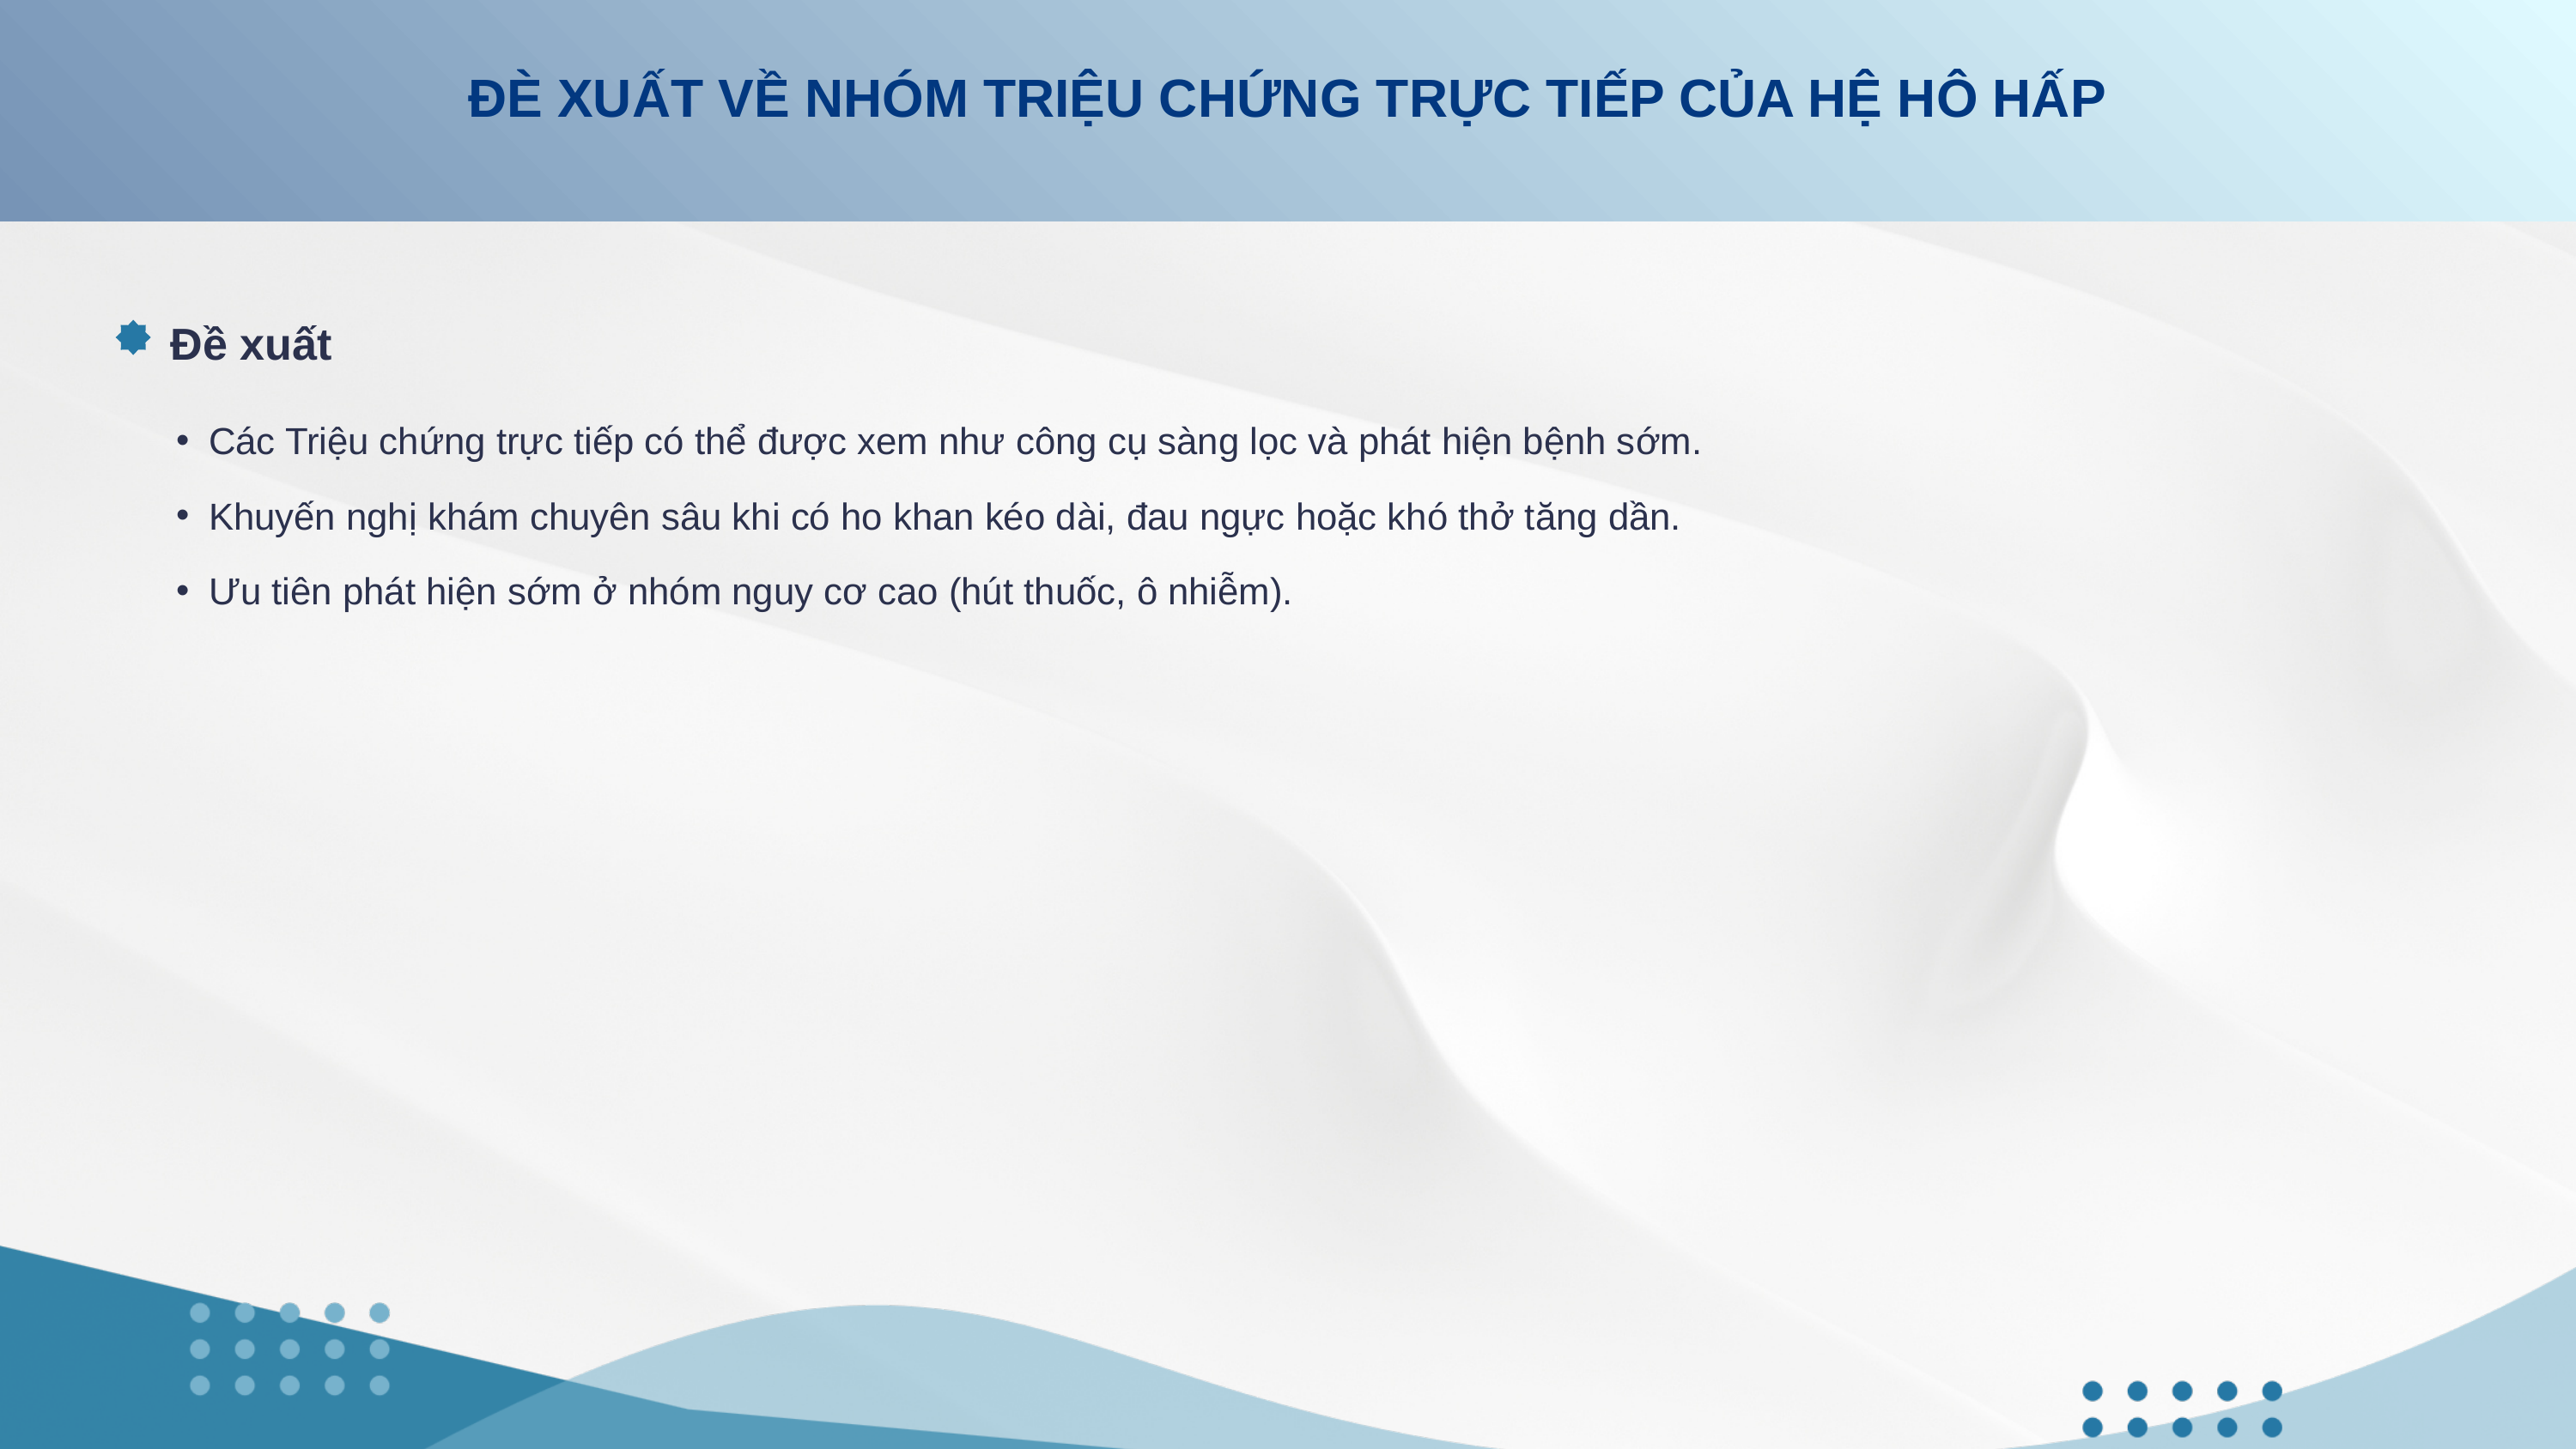

ĐÈ XUẤT VỀ NHÓM TRIỆU CHỨNG TRỰC TIẾP CỦA HỆ HÔ HẤP
   Đề xuất

Các Triệu chứng trực tiếp có thể được xem như công cụ sàng lọc và phát hiện bệnh sớm.
Khuyến nghị khám chuyên sâu khi có ho khan kéo dài, đau ngực hoặc khó thở tăng dần.
Ưu tiên phát hiện sớm ở nhóm nguy cơ cao (hút thuốc, ô nhiễm).